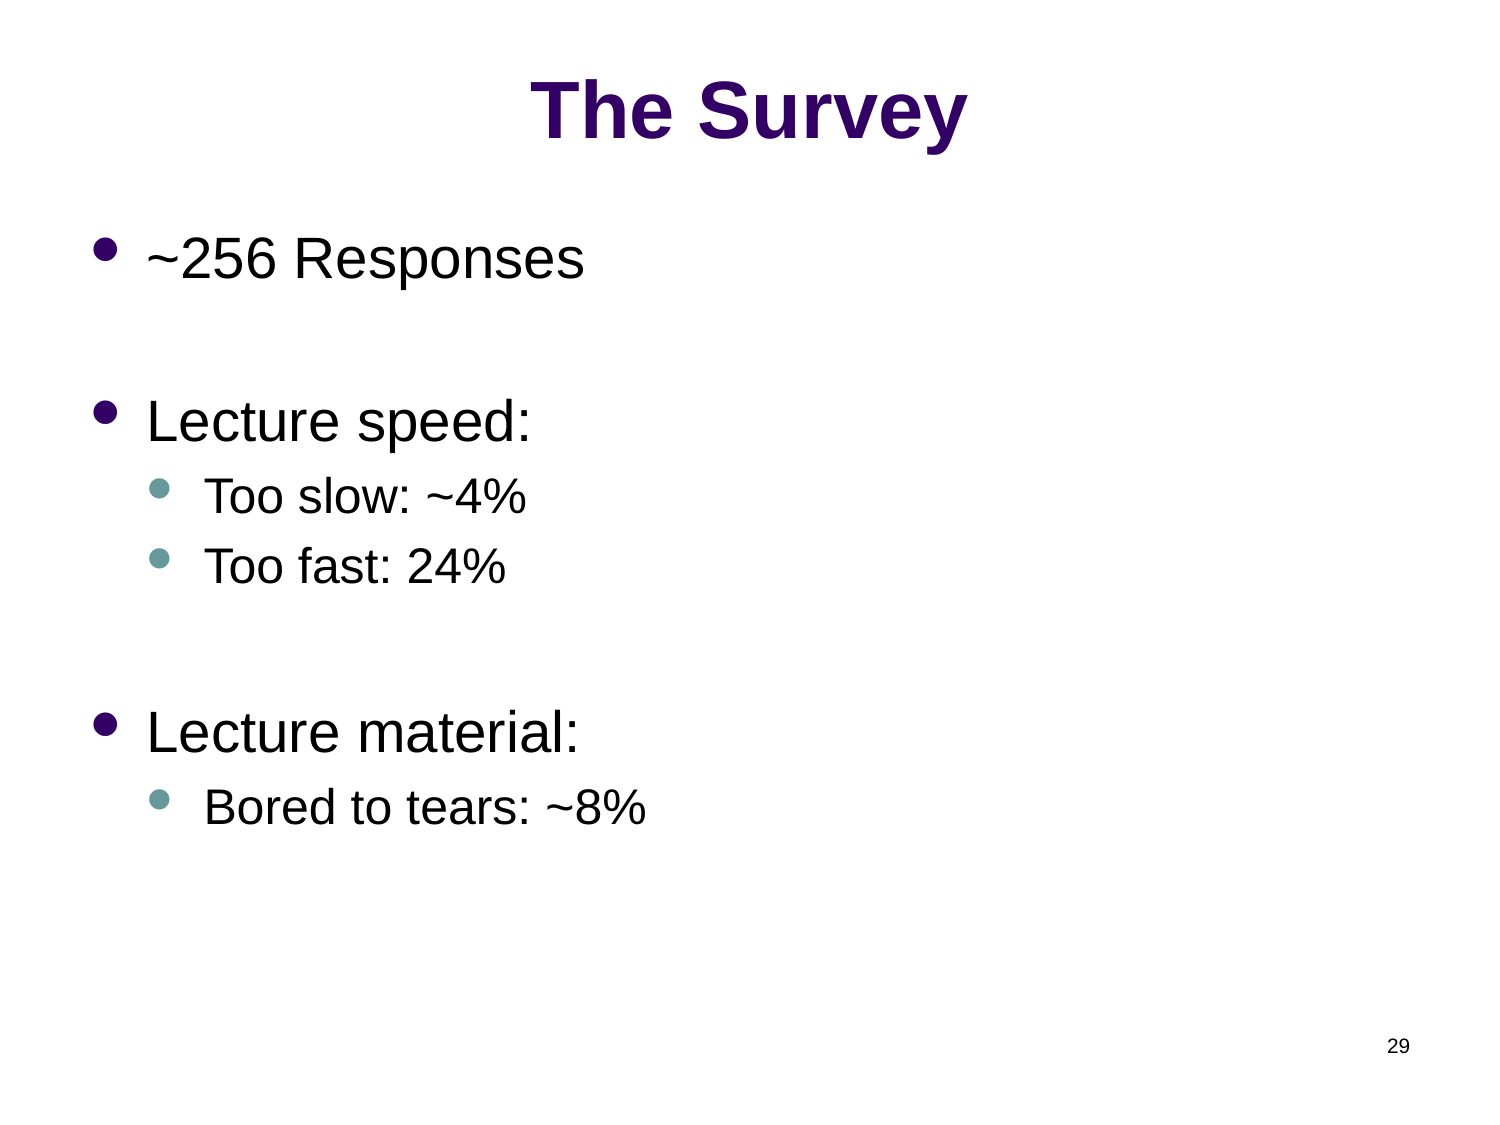

# The Survey
~256 Responses

Lecture speed:
Too slow: ~4%
Too fast: 24%

Lecture material:
Bored to tears: ~8%

29